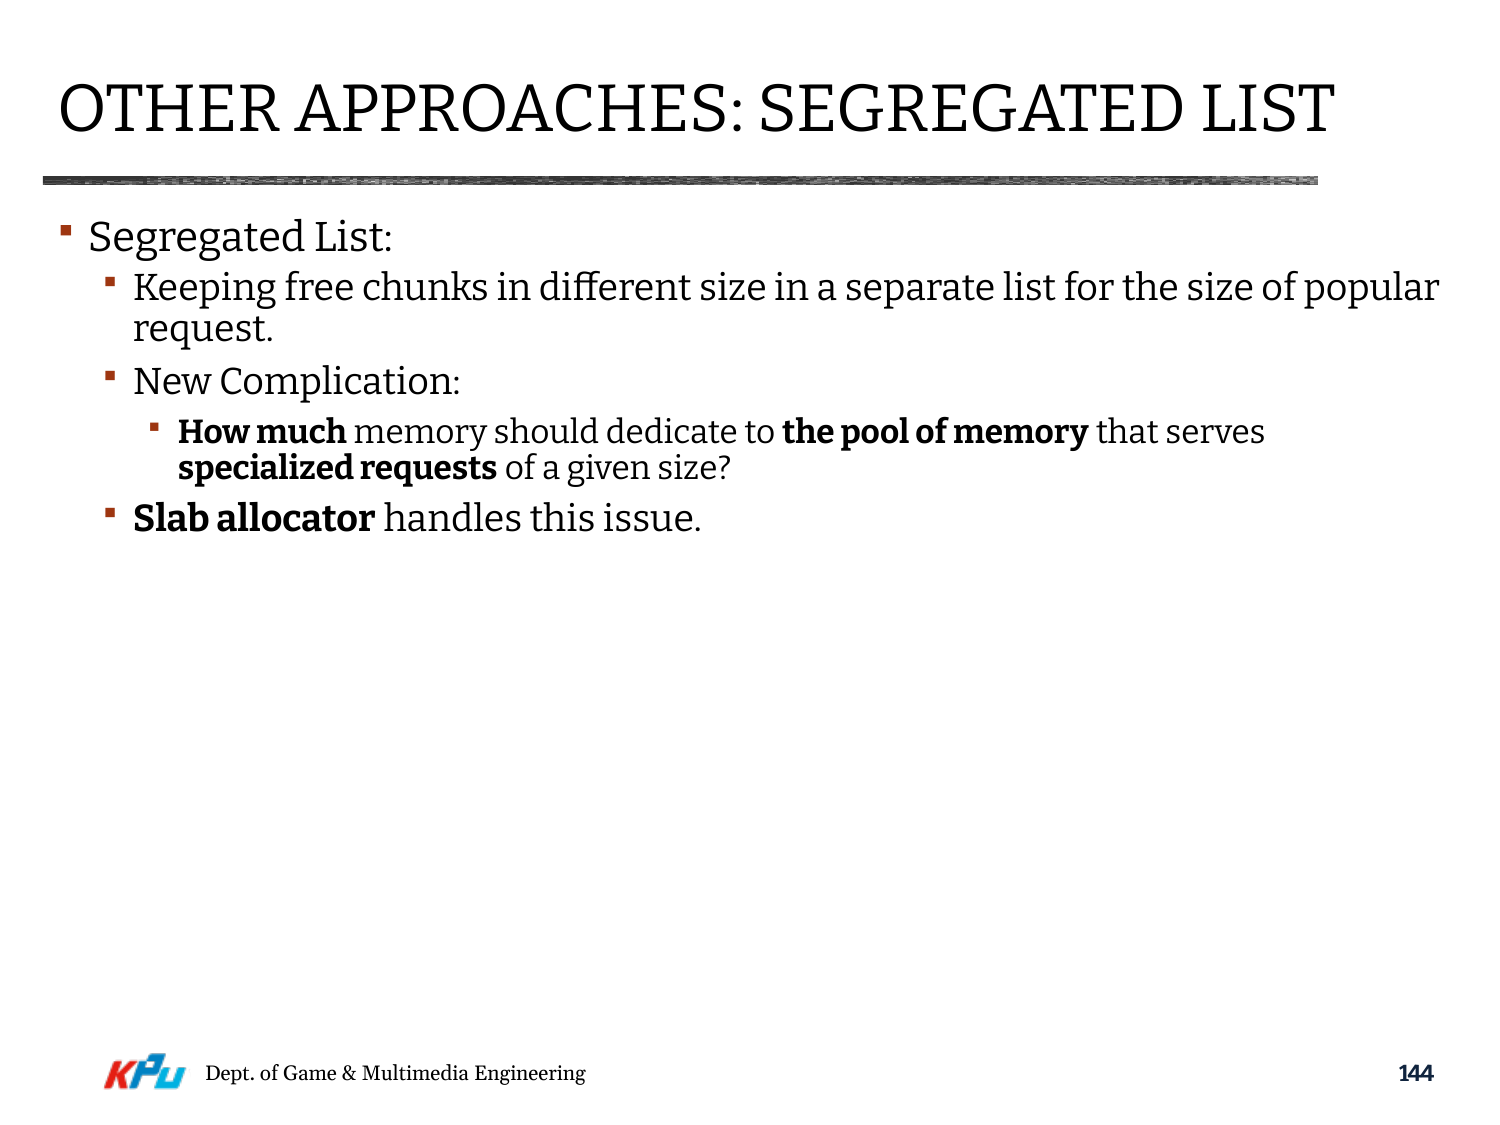

# Other Approaches: Segregated List
Segregated List:
Keeping free chunks in different size in a separate list for the size of popular request.
New Complication:
How much memory should dedicate to the pool of memory that serves specialized requests of a given size?
Slab allocator handles this issue.

Dept. of Game & Multimedia Engineering
144